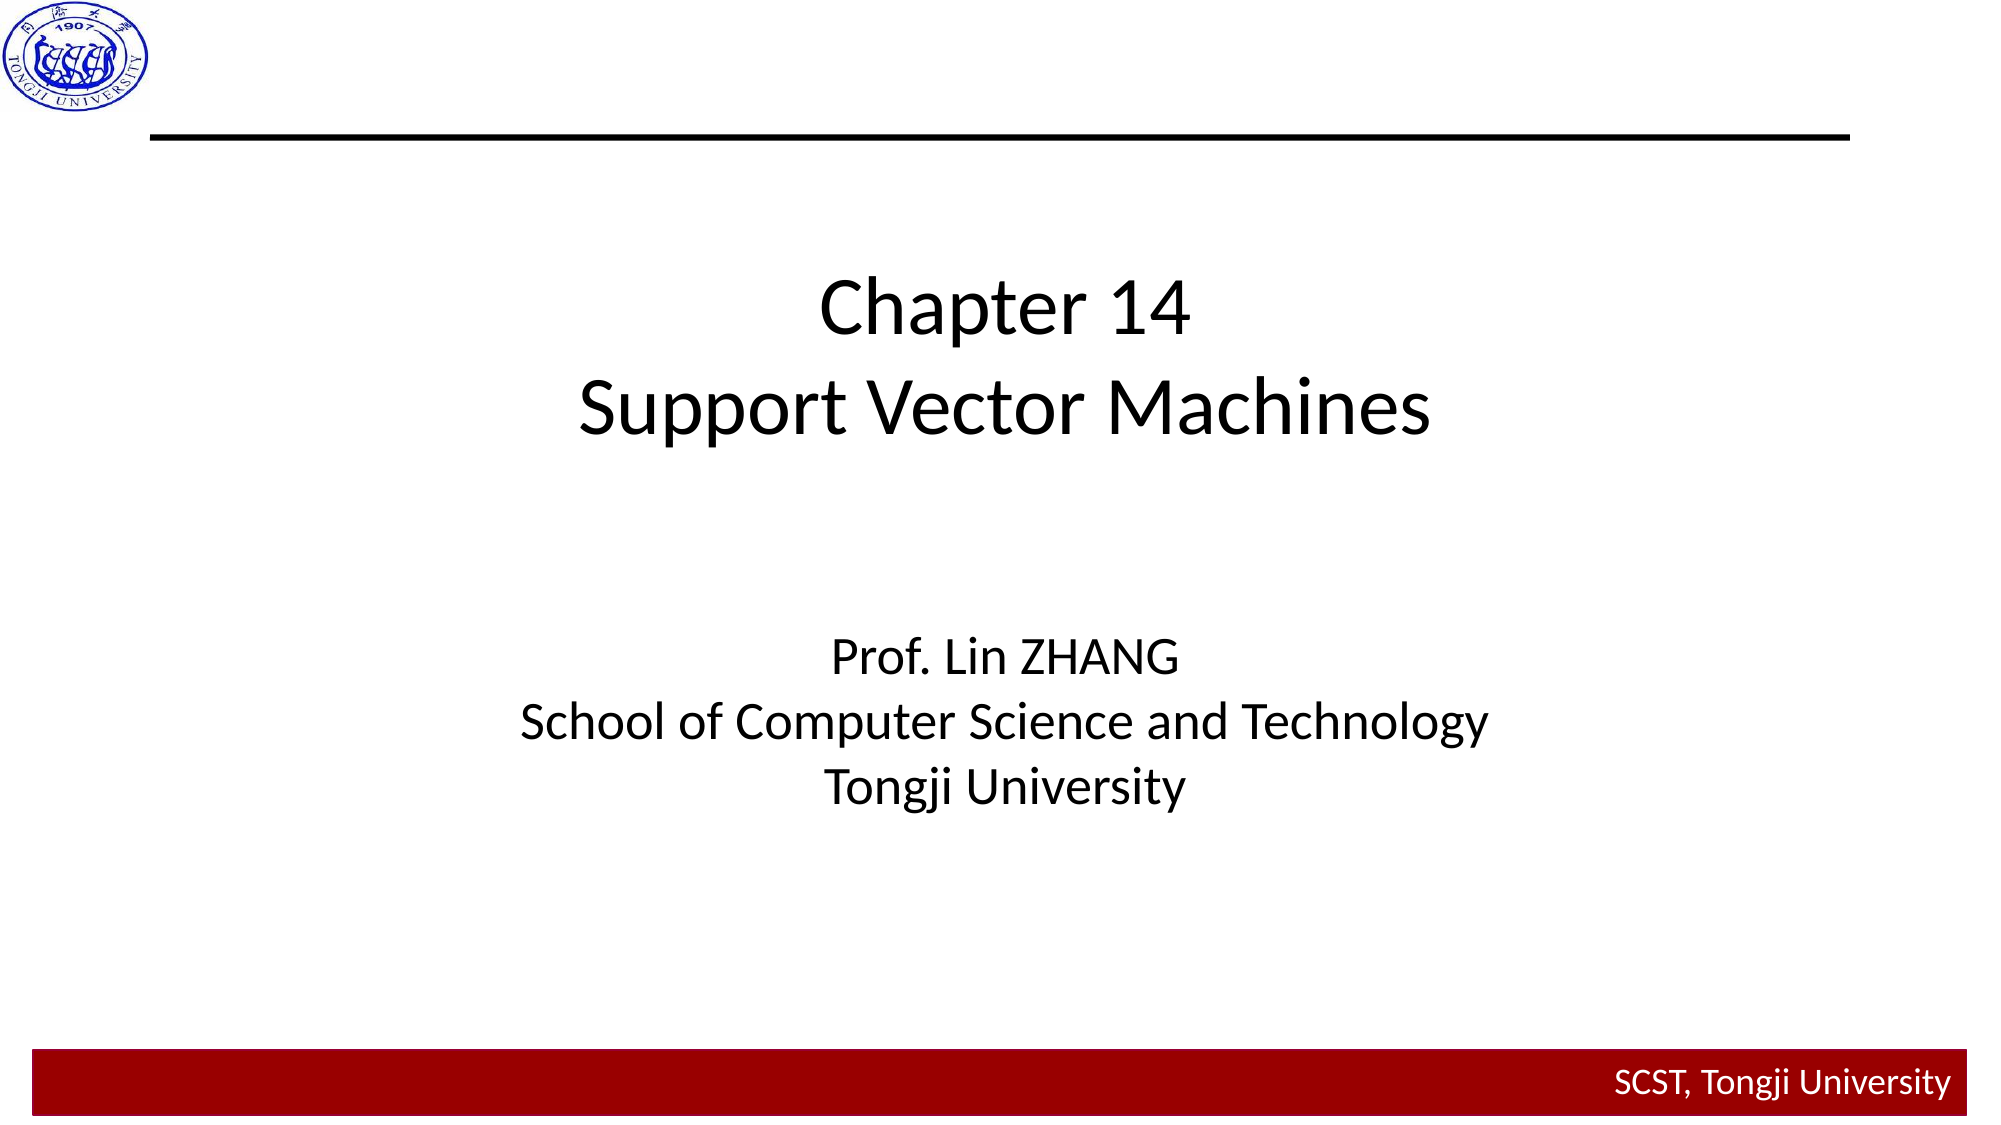

Chapter 14
Support Vector Machines
Prof. Lin ZHANG
School of Computer Science and Technology
Tongji University